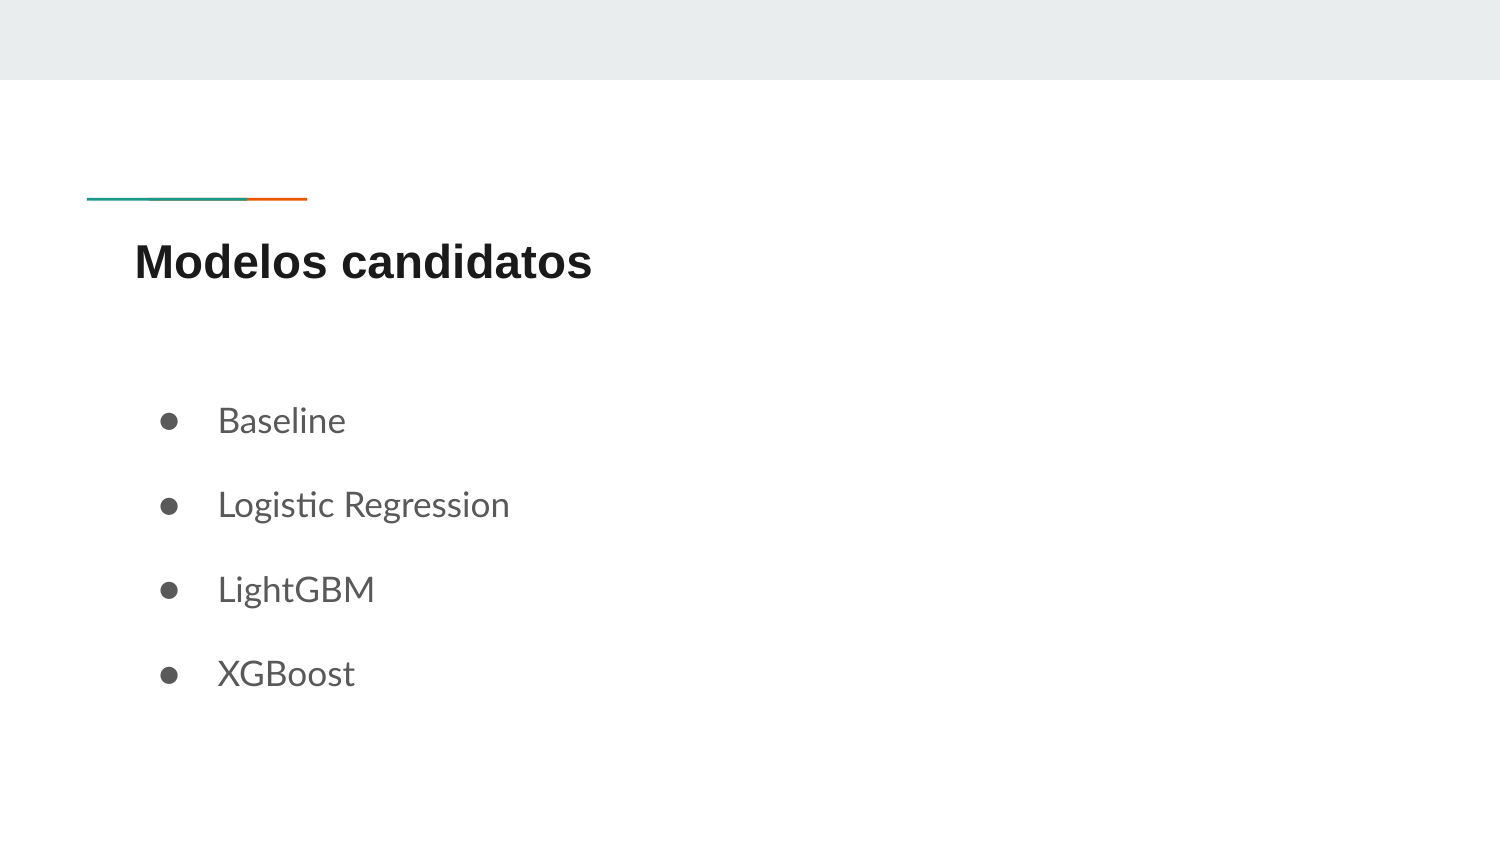

# Modelos candidatos
Baseline
Logistic Regression
LightGBM
XGBoost